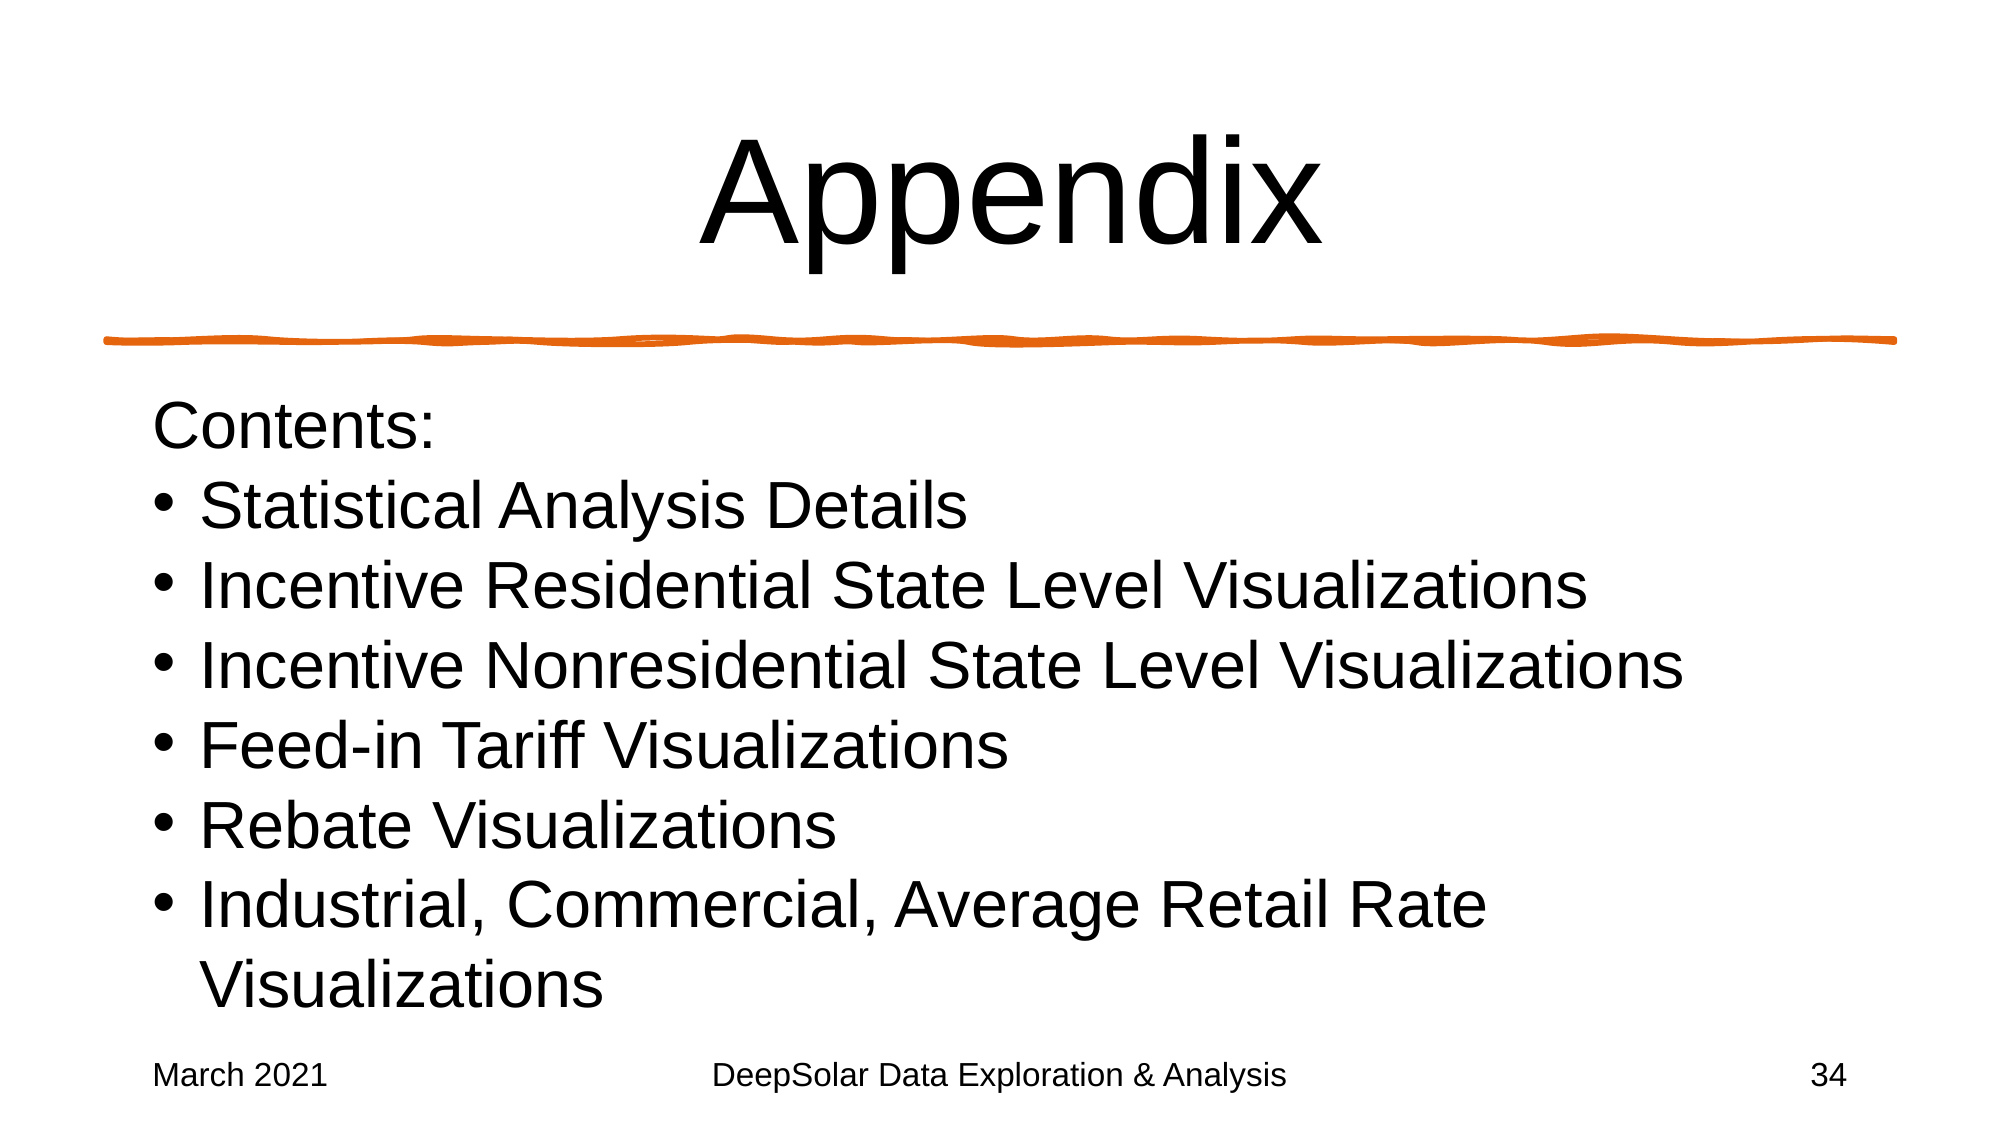

# Appendix
Contents:
Statistical Analysis Details
Incentive Residential State Level Visualizations
Incentive Nonresidential State Level Visualizations
Feed-in Tariff Visualizations
Rebate Visualizations
Industrial, Commercial, Average Retail Rate Visualizations
March 2021
DeepSolar Data Exploration & Analysis
34